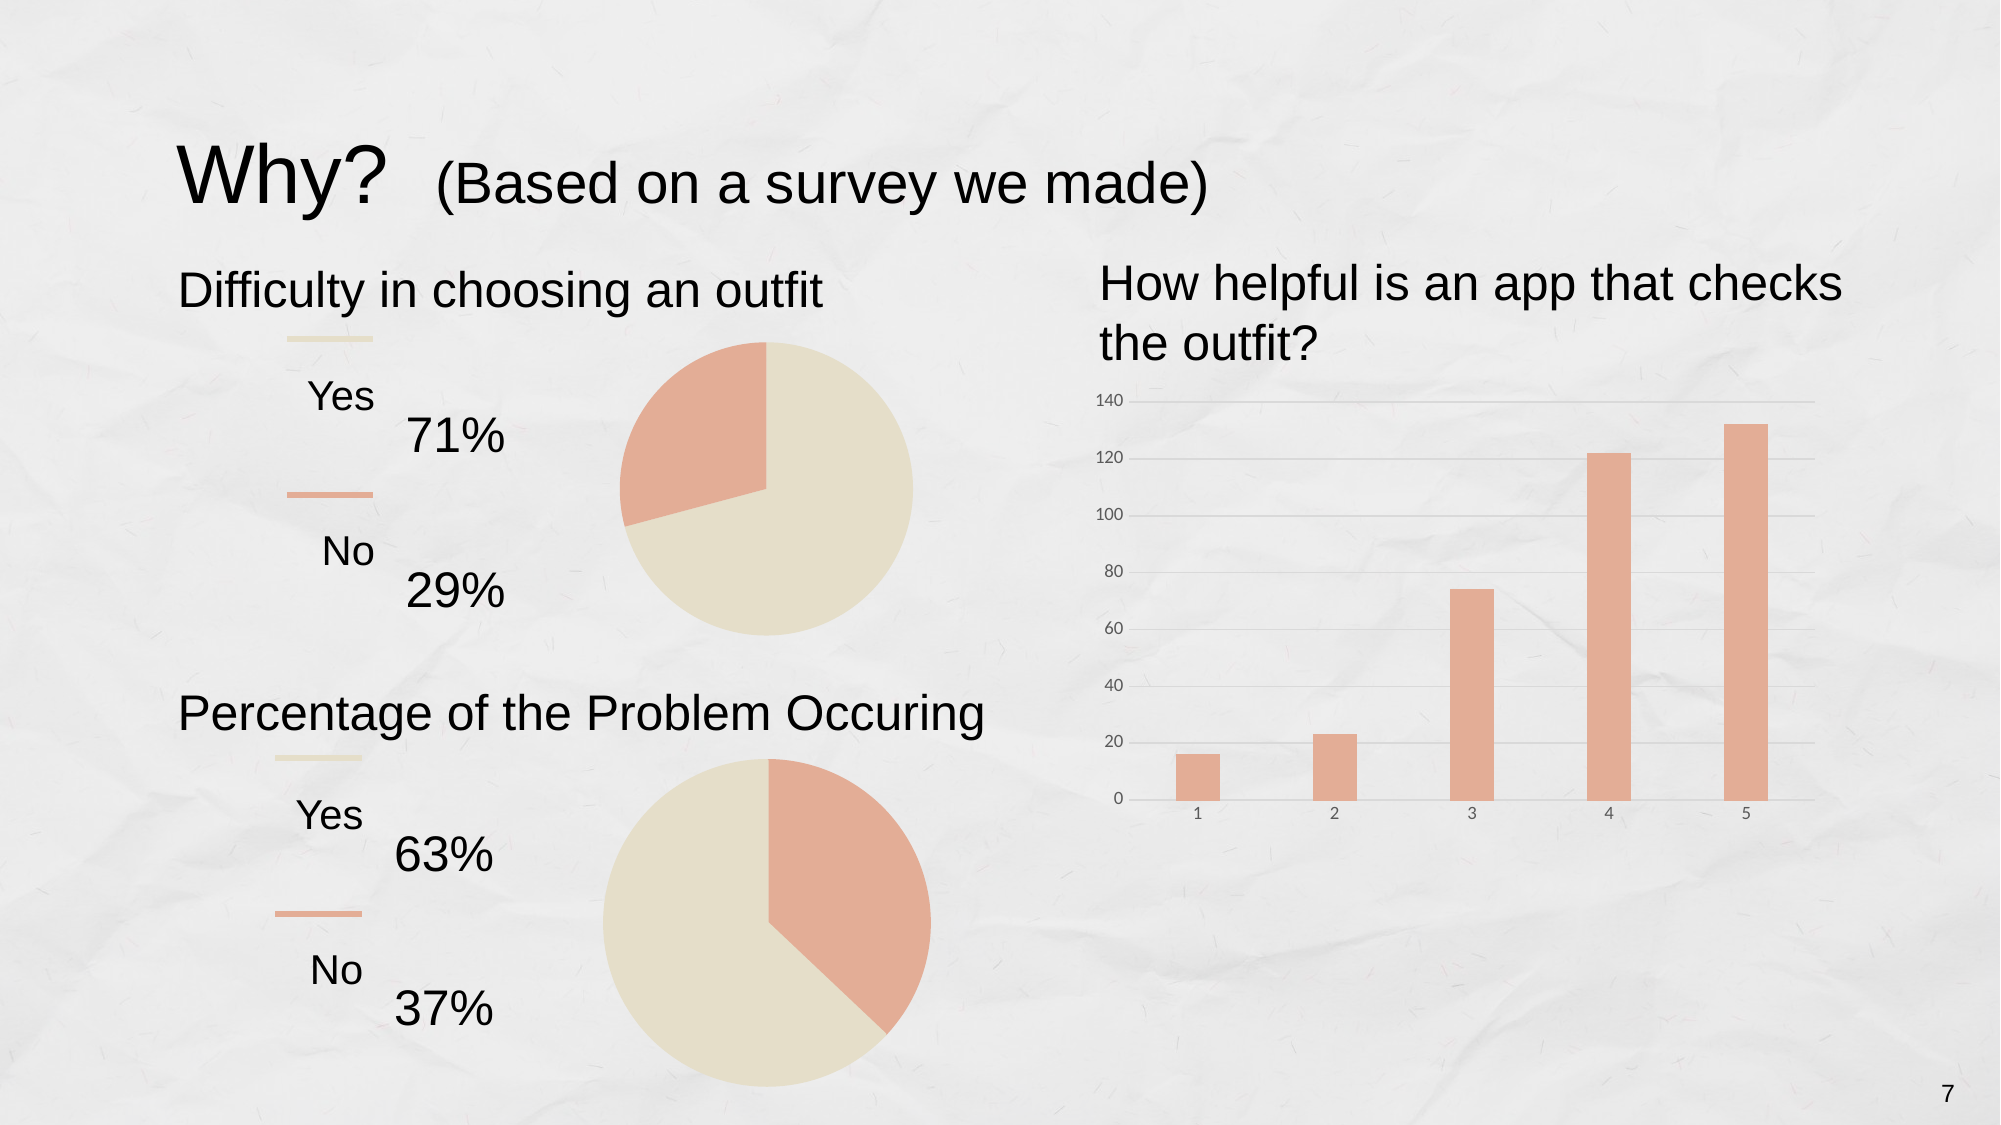

# Why?  (Based on a survey we made)

### Chart

| Category |  |
|---|---|
| Yes | 260.0 |
| No | 107.0 |
Difficulty in choosing an outfit
How helpful is an app that checks the outfit?
Yes

### Chart

| Category |  |
|---|---|
71%
No
29%
Percentage of the Problem Occuring

### Chart

| Category |  |
|---|---|
| No | 136.0 |
| Yes | 231.0 |
Yes
63%
No
37%
7